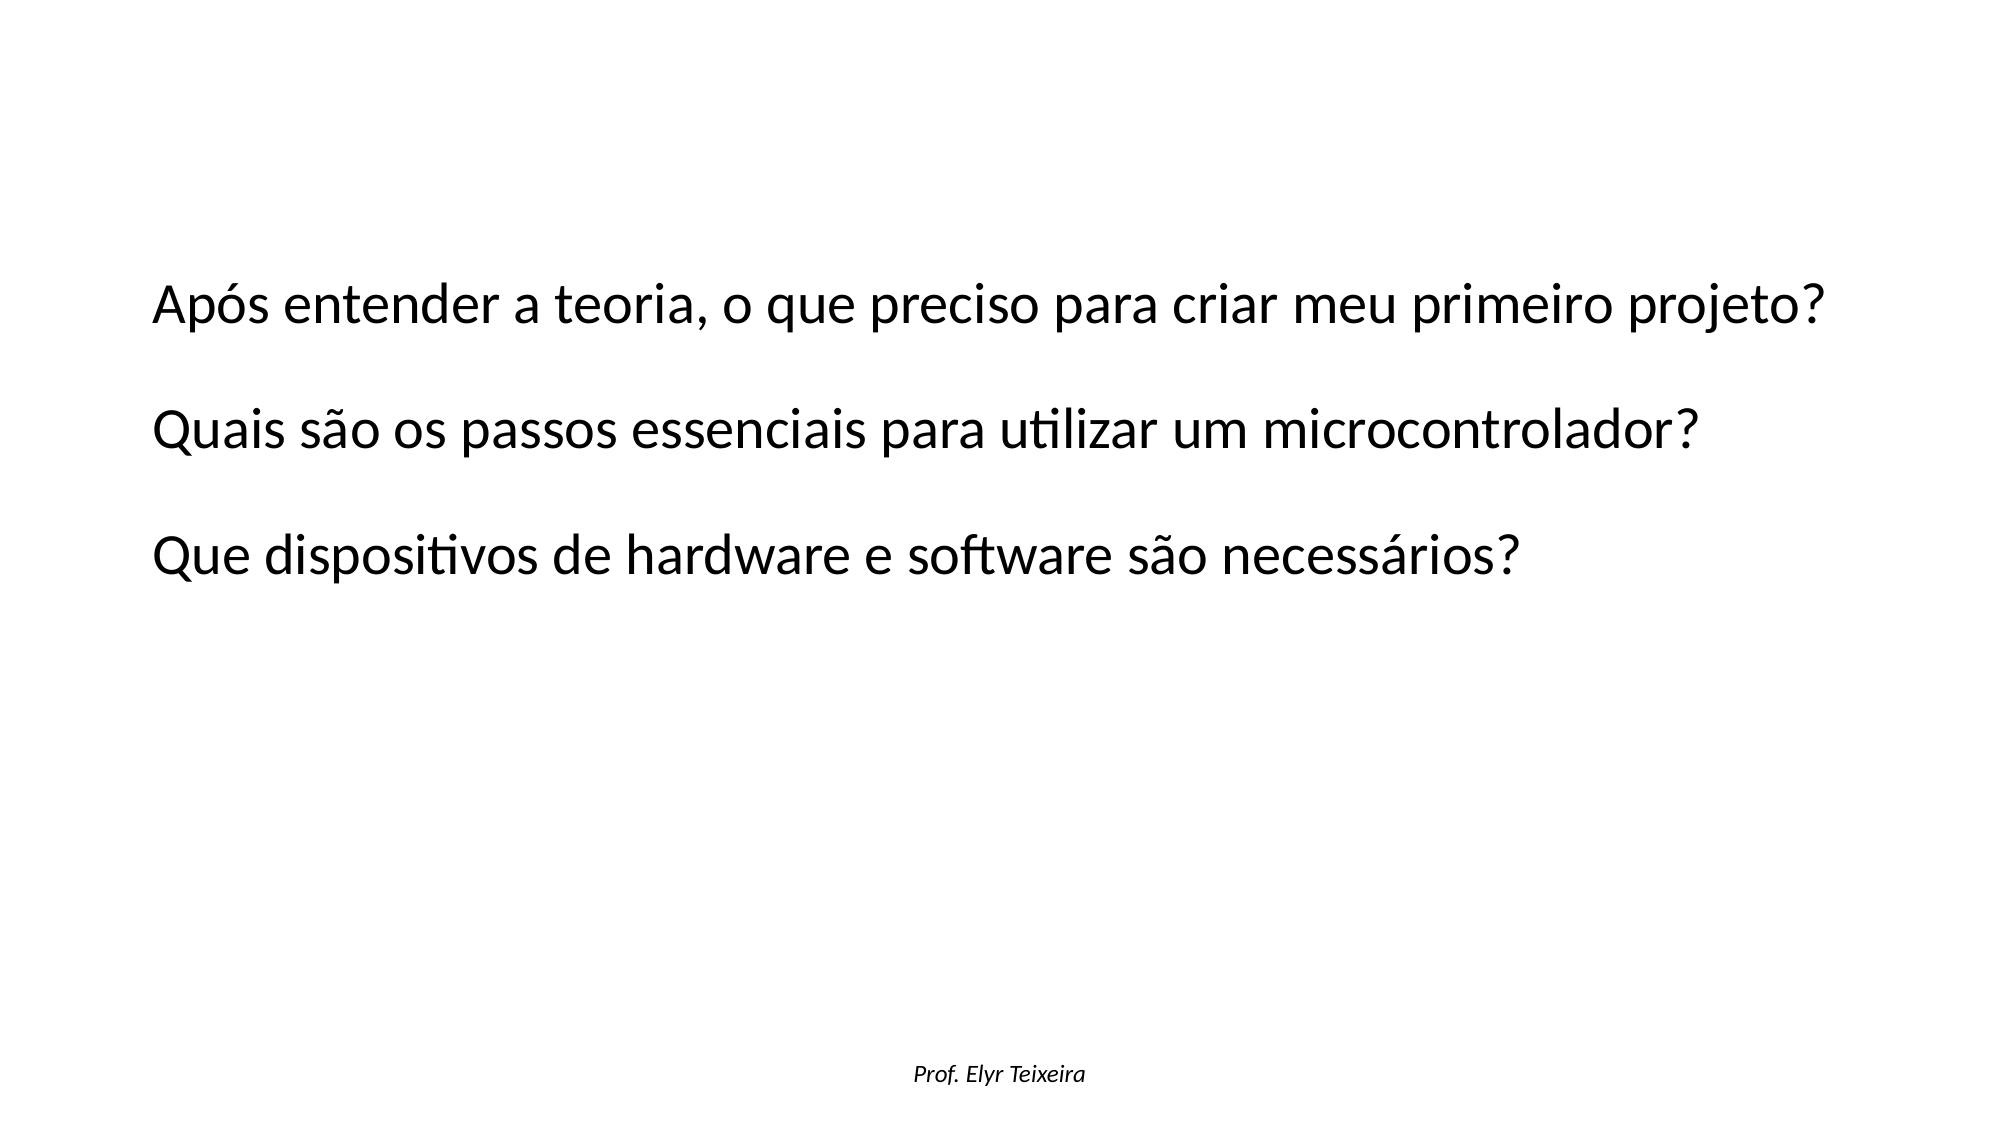

#
Após entender a teoria, o que preciso para criar meu primeiro projeto?
Quais são os passos essenciais para utilizar um microcontrolador?
Que dispositivos de hardware e software são necessários?